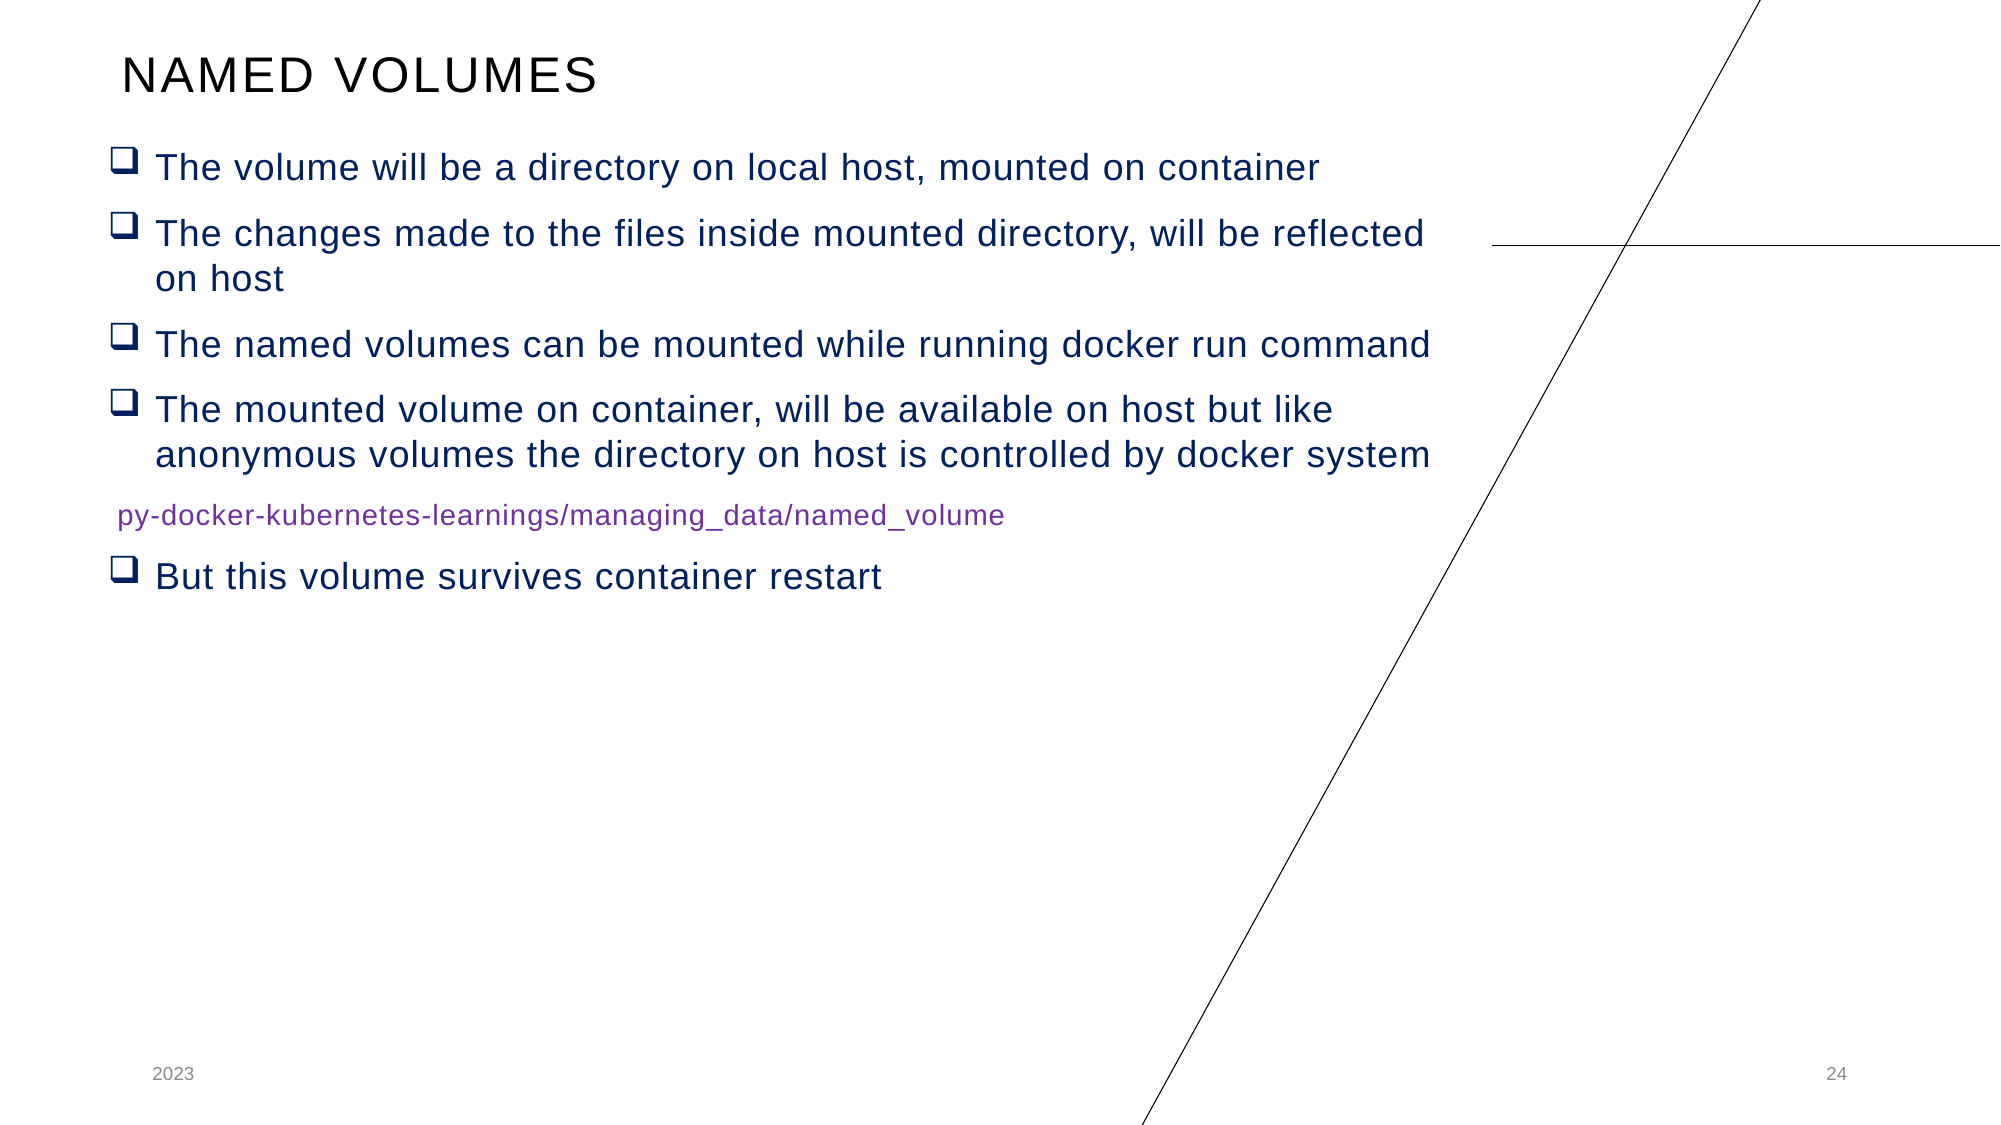

# Named volumes
The volume will be a directory on local host, mounted on container
The changes made to the files inside mounted directory, will be reflected on host
The named volumes can be mounted while running docker run command
The mounted volume on container, will be available on host but like anonymous volumes the directory on host is controlled by docker system
 py-docker-kubernetes-learnings/managing_data/named_volume
But this volume survives container restart

2023
24